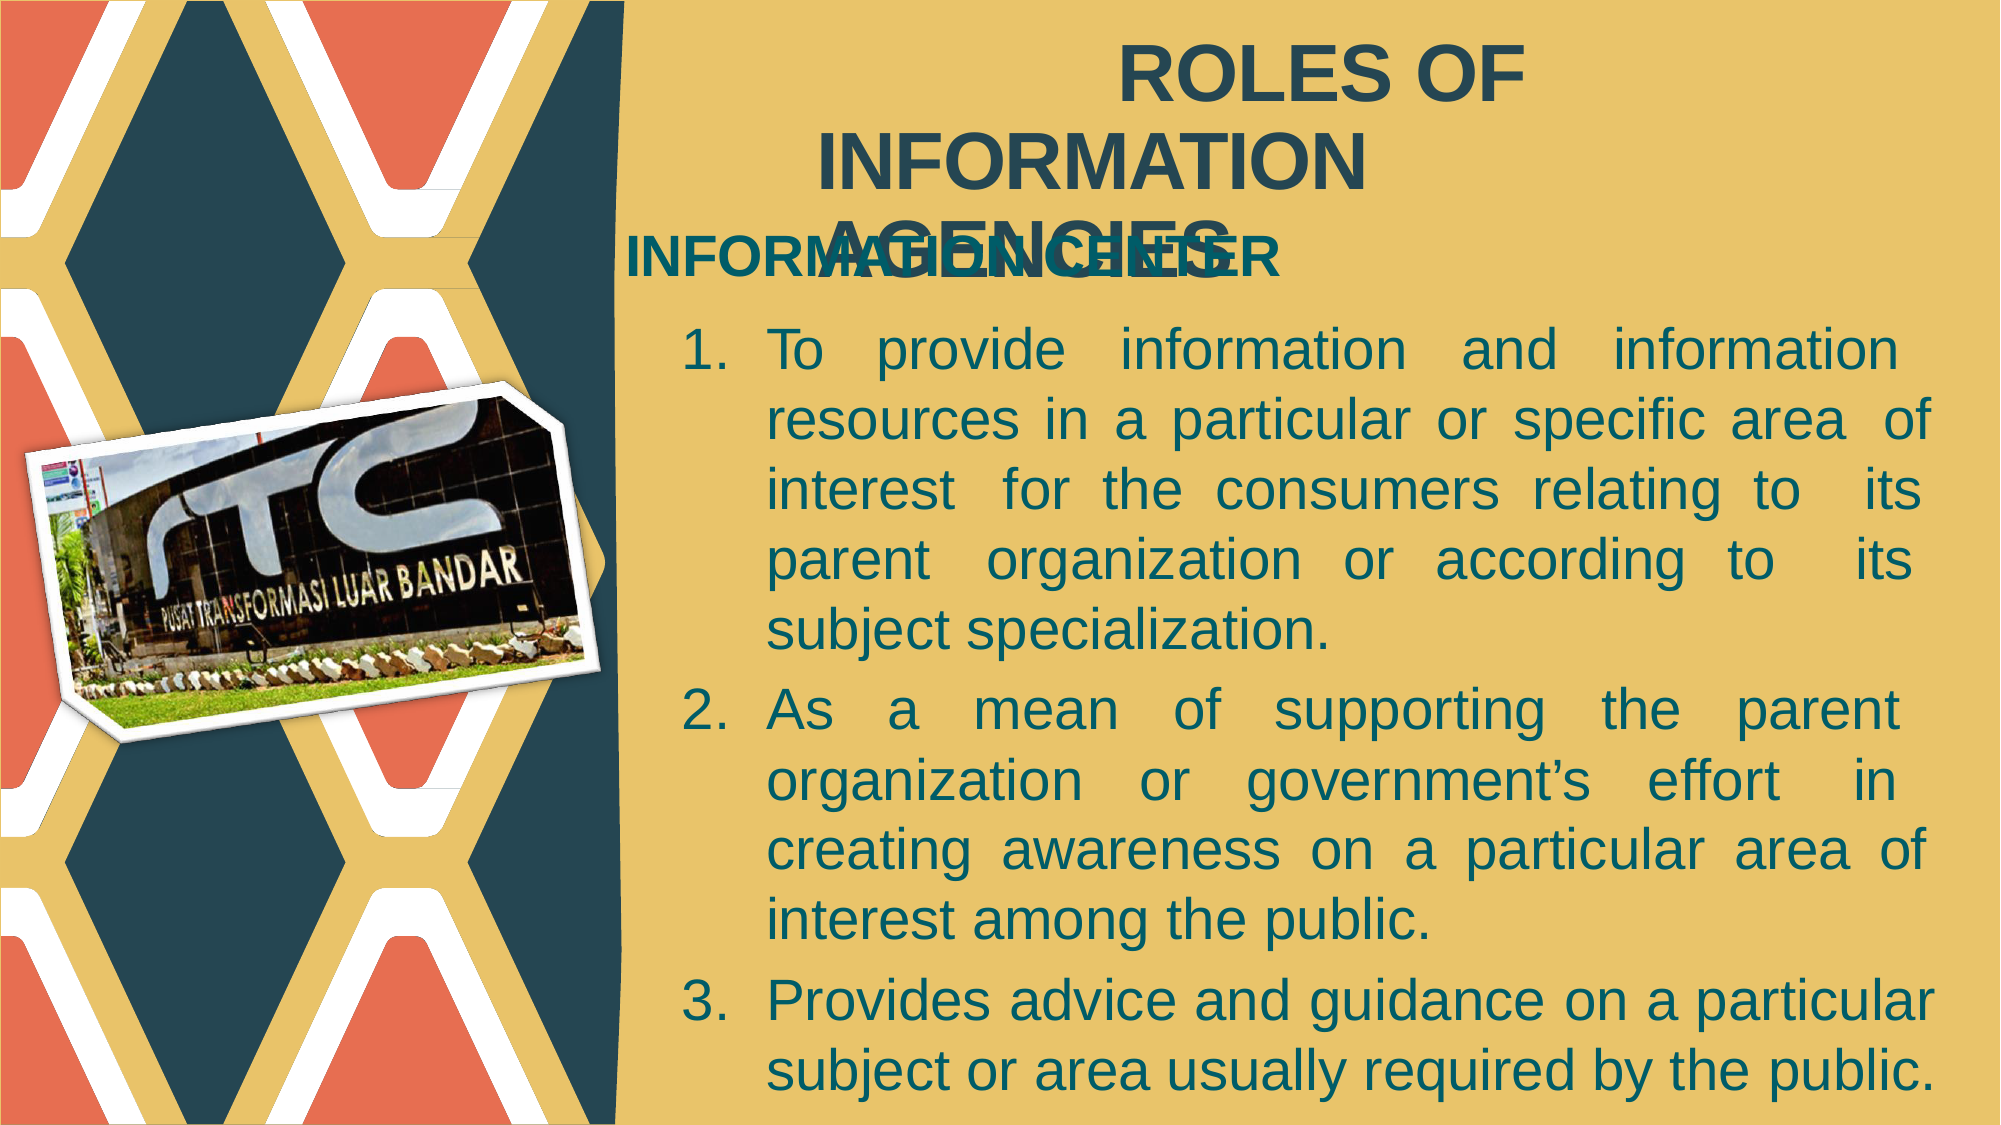

# ROLES OF  INFORMATION AGENCIES
INFORMATION CENTER
To provide information and information  resources in a particular or specific area of  interest for the consumers relating to  its  parent organization or according to  its  subject specialization.
As a mean of supporting the parent  organization or government’s effort in  creating awareness on a particular area of  interest among the public.
Provides advice and guidance on a particular  subject or area usually required by the public.